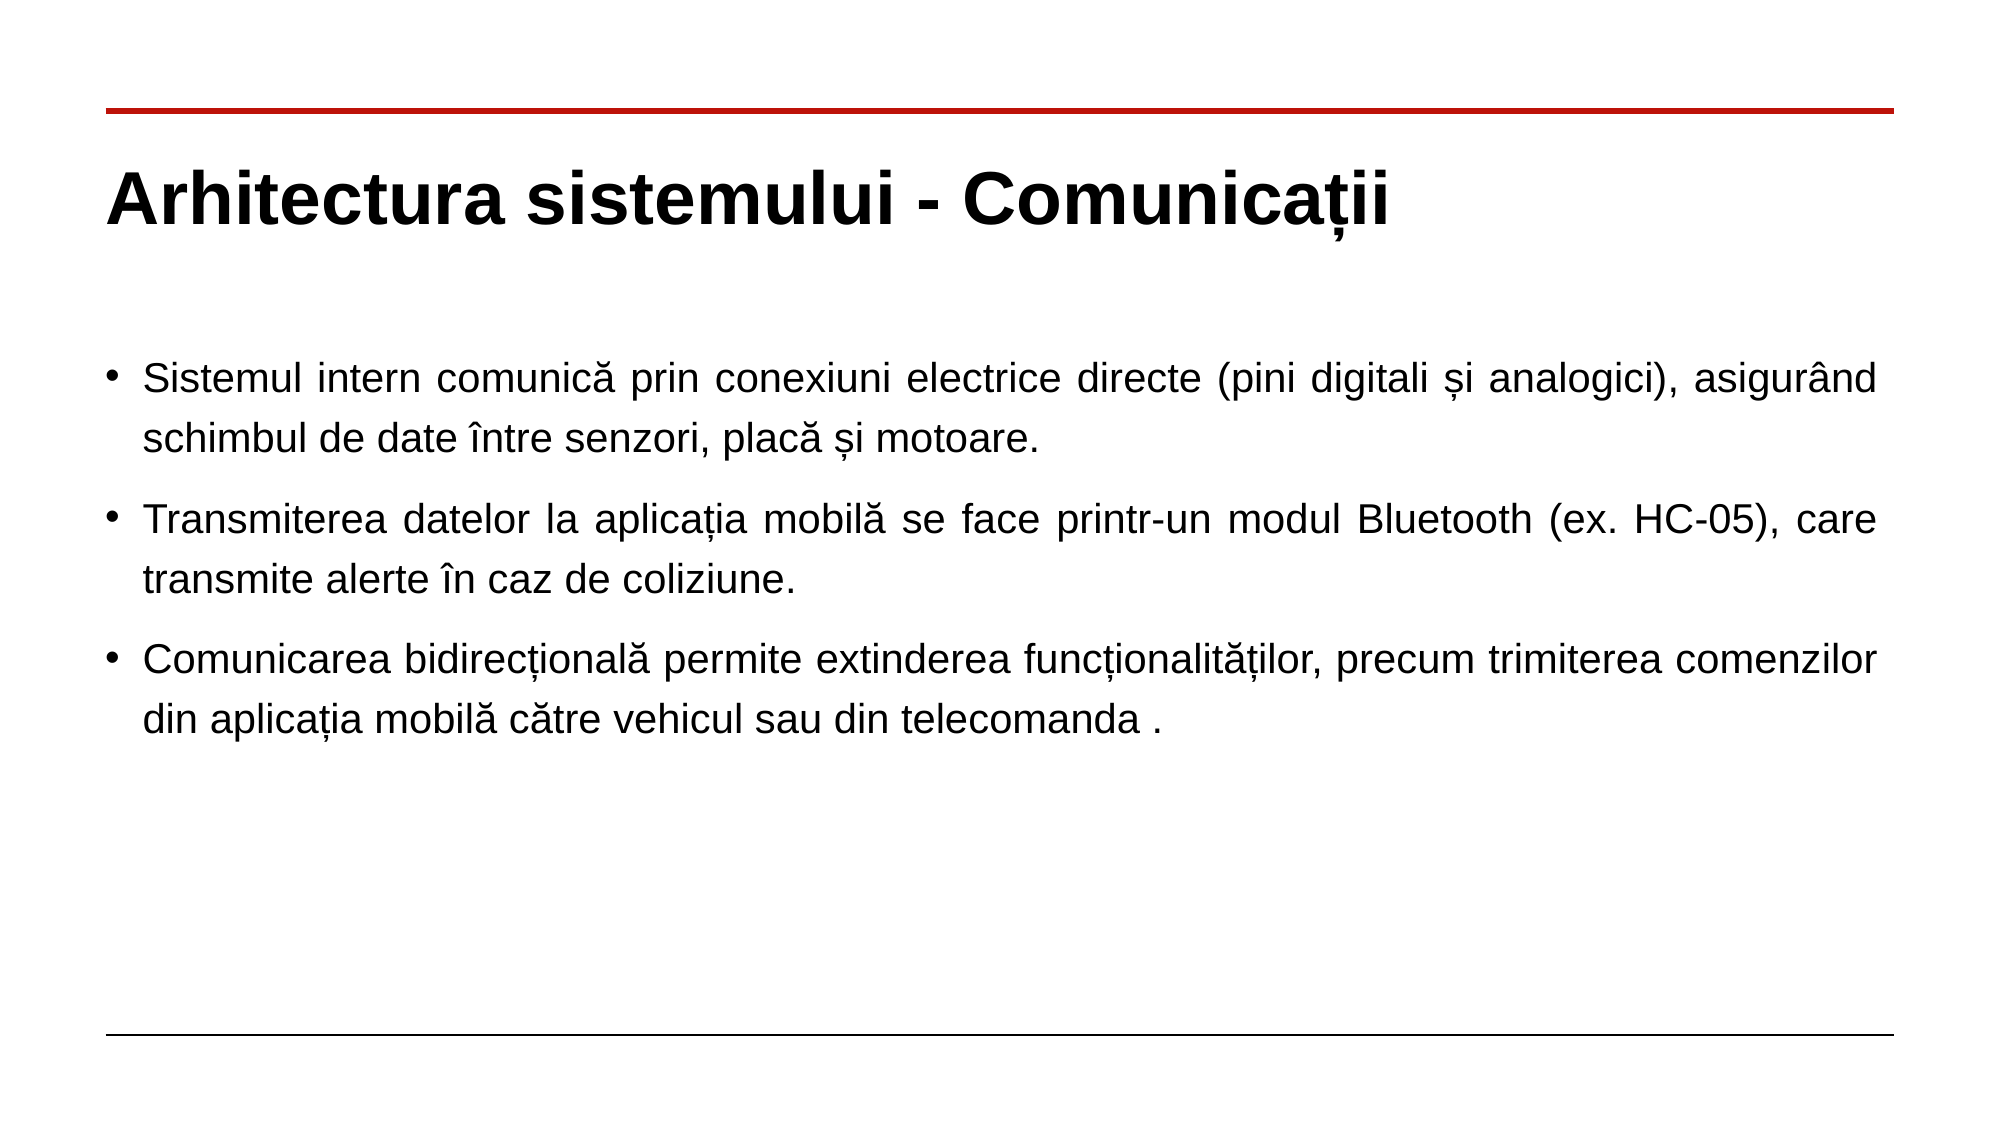

# Arhitectura sistemului - Comunicații
Sistemul intern comunică prin conexiuni electrice directe (pini digitali și analogici), asigurând schimbul de date între senzori, placă și motoare.
Transmiterea datelor la aplicația mobilă se face printr-un modul Bluetooth (ex. HC-05), care transmite alerte în caz de coliziune.
Comunicarea bidirecțională permite extinderea funcționalităților, precum trimiterea comenzilor din aplicația mobilă către vehicul sau din telecomanda .